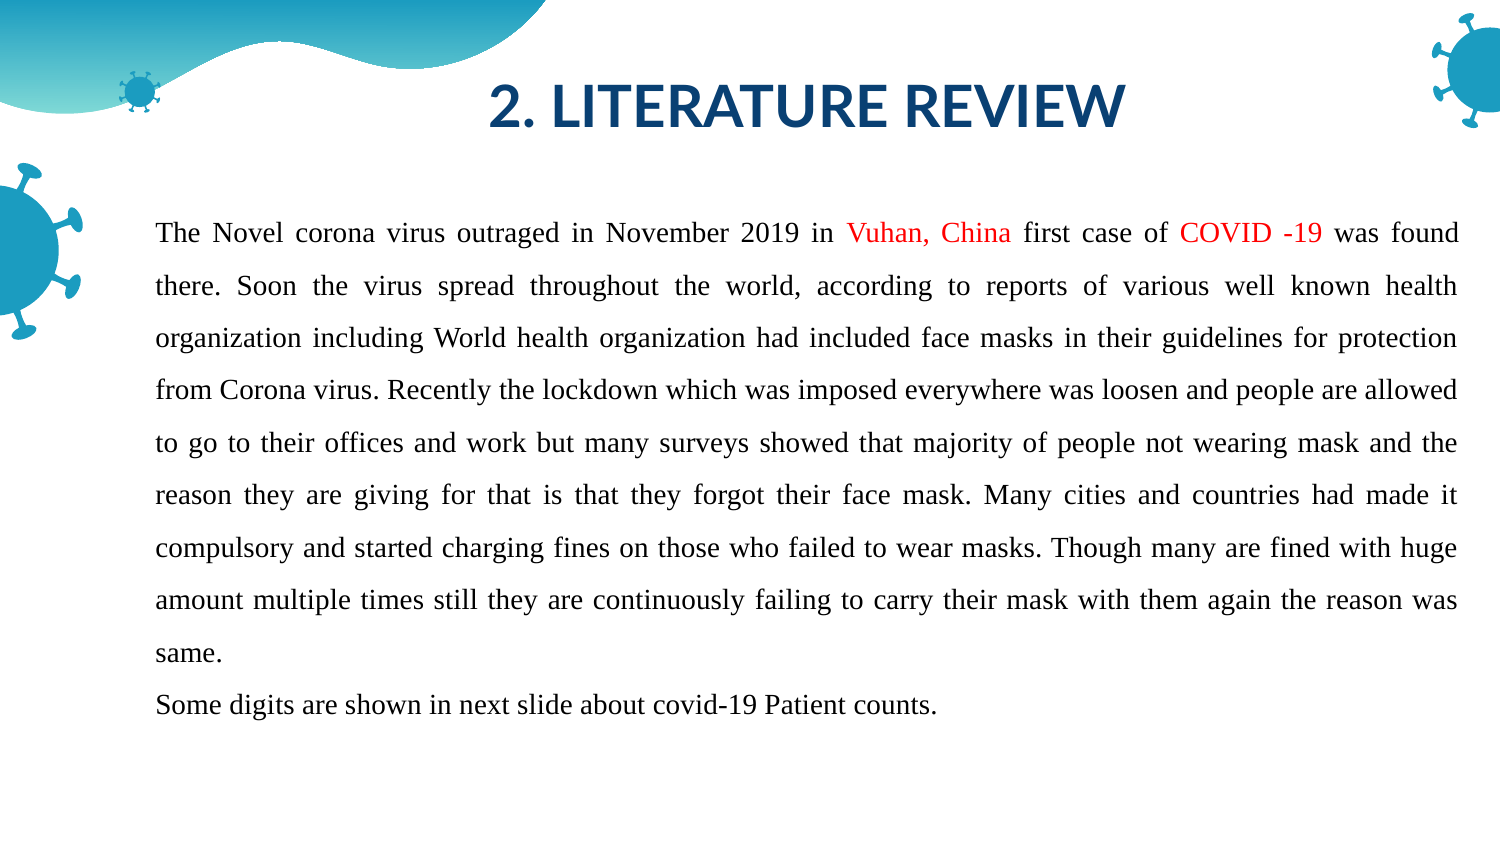

# 2. LITERATURE REVIEW
The Novel corona virus outraged in November 2019 in Vuhan, China first case of COVID -19 was found there. Soon the virus spread throughout the world, according to reports of various well known health organization including World health organization had included face masks in their guidelines for protection from Corona virus. Recently the lockdown which was imposed everywhere was loosen and people are allowed to go to their offices and work but many surveys showed that majority of people not wearing mask and the reason they are giving for that is that they forgot their face mask. Many cities and countries had made it compulsory and started charging fines on those who failed to wear masks. Though many are fined with huge amount multiple times still they are continuously failing to carry their mask with them again the reason was same.
Some digits are shown in next slide about covid-19 Patient counts.